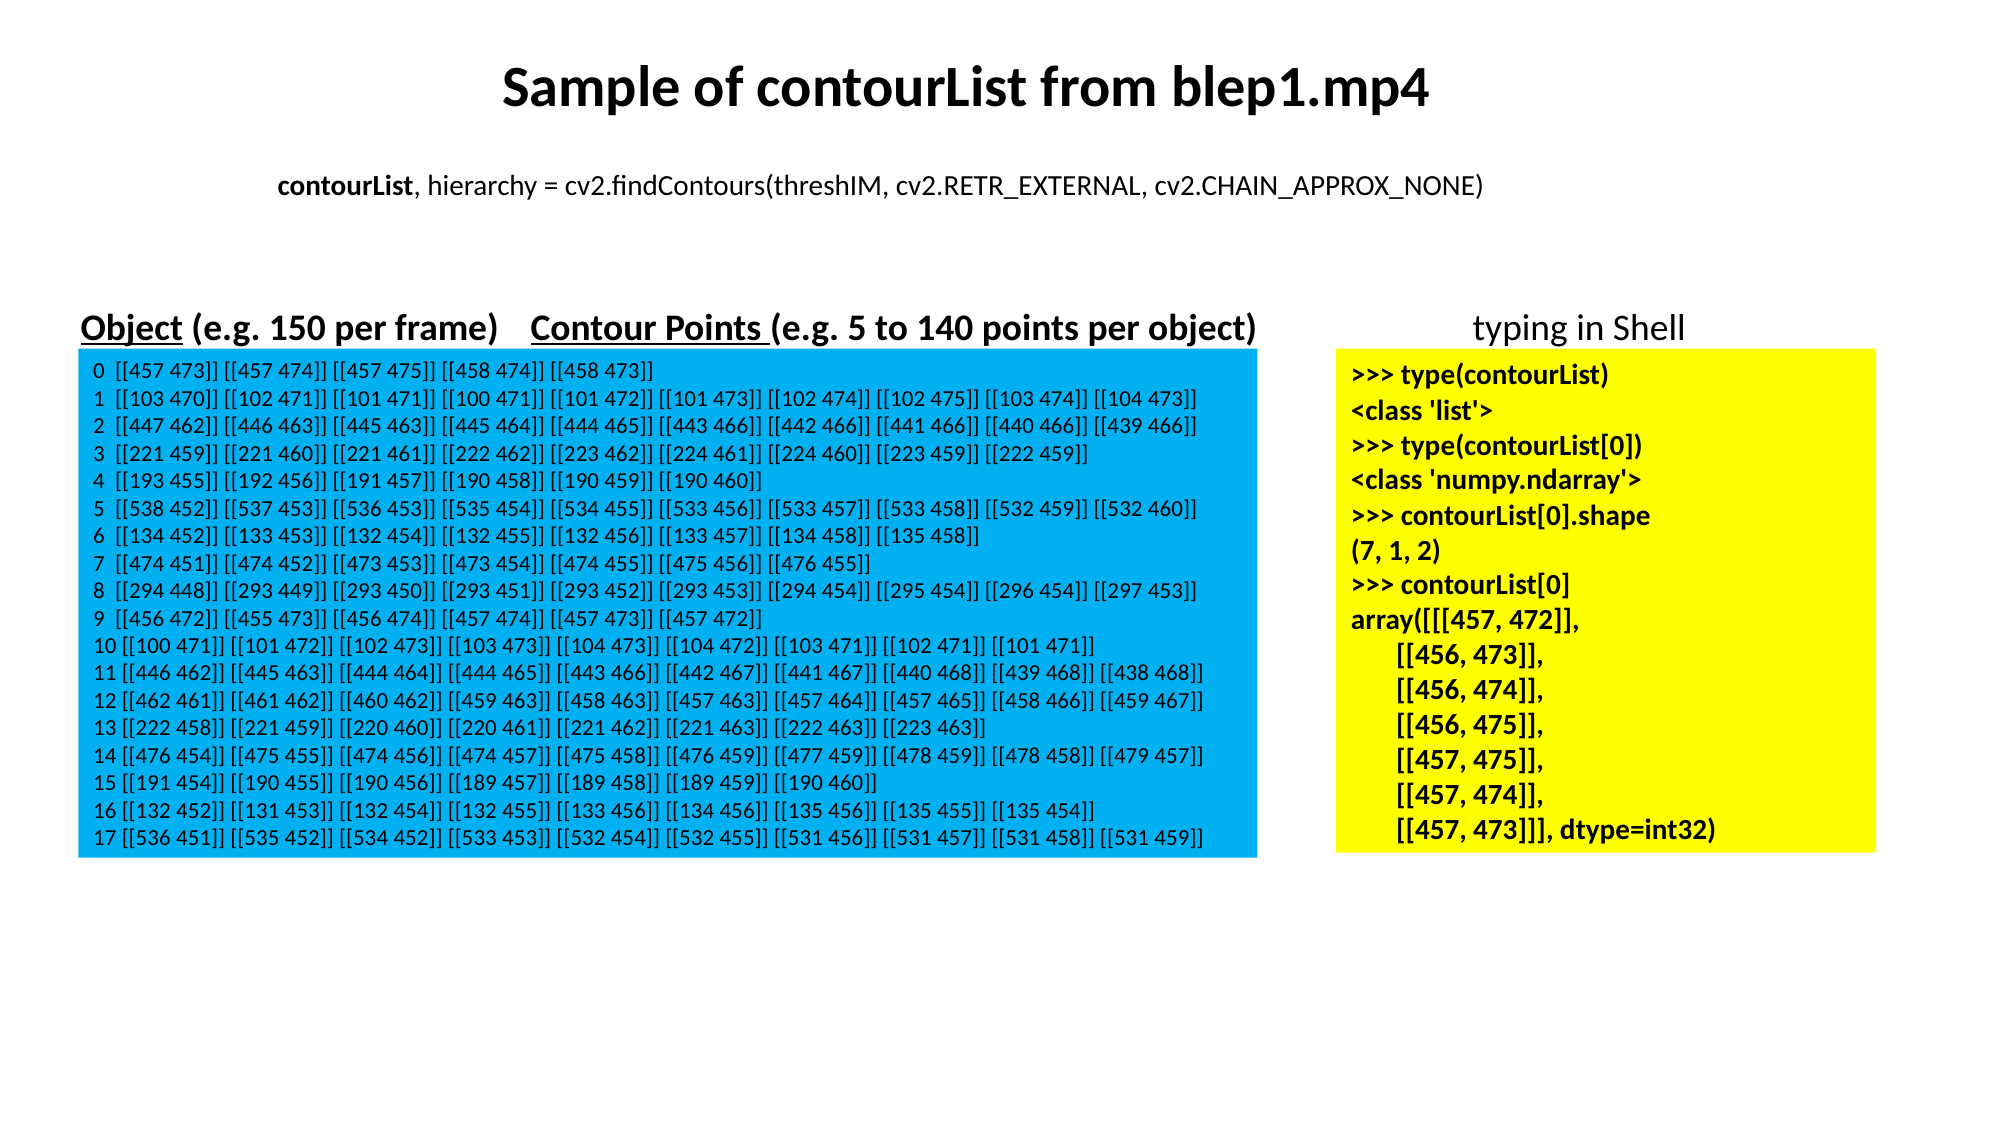

Sample of contourList from blep1.mp4
contourList, hierarchy = cv2.findContours(threshIM, cv2.RETR_EXTERNAL, cv2.CHAIN_APPROX_NONE)
Object (e.g. 150 per frame)   	Contour Points (e.g. 5 to 140 points per object)

typing in Shell
0  [[457 473]] [[457 474]] [[457 475]] [[458 474]] [[458 473]]
1  [[103 470]] [[102 471]] [[101 471]] [[100 471]] [[101 472]] [[101 473]] [[102 474]] [[102 475]] [[103 474]] [[104 473]]
2  [[447 462]] [[446 463]] [[445 463]] [[445 464]] [[444 465]] [[443 466]] [[442 466]] [[441 466]] [[440 466]] [[439 466]]
3  [[221 459]] [[221 460]] [[221 461]] [[222 462]] [[223 462]] [[224 461]] [[224 460]] [[223 459]] [[222 459]]
4  [[193 455]] [[192 456]] [[191 457]] [[190 458]] [[190 459]] [[190 460]]
5  [[538 452]] [[537 453]] [[536 453]] [[535 454]] [[534 455]] [[533 456]] [[533 457]] [[533 458]] [[532 459]] [[532 460]]
6  [[134 452]] [[133 453]] [[132 454]] [[132 455]] [[132 456]] [[133 457]] [[134 458]] [[135 458]]
7  [[474 451]] [[474 452]] [[473 453]] [[473 454]] [[474 455]] [[475 456]] [[476 455]]
8  [[294 448]] [[293 449]] [[293 450]] [[293 451]] [[293 452]] [[293 453]] [[294 454]] [[295 454]] [[296 454]] [[297 453]]
9  [[456 472]] [[455 473]] [[456 474]] [[457 474]] [[457 473]] [[457 472]]
10 [[100 471]] [[101 472]] [[102 473]] [[103 473]] [[104 473]] [[104 472]] [[103 471]] [[102 471]] [[101 471]]
11 [[446 462]] [[445 463]] [[444 464]] [[444 465]] [[443 466]] [[442 467]] [[441 467]] [[440 468]] [[439 468]] [[438 468]]
12 [[462 461]] [[461 462]] [[460 462]] [[459 463]] [[458 463]] [[457 463]] [[457 464]] [[457 465]] [[458 466]] [[459 467]]
13 [[222 458]] [[221 459]] [[220 460]] [[220 461]] [[221 462]] [[221 463]] [[222 463]] [[223 463]]
14 [[476 454]] [[475 455]] [[474 456]] [[474 457]] [[475 458]] [[476 459]] [[477 459]] [[478 459]] [[478 458]] [[479 457]]
15 [[191 454]] [[190 455]] [[190 456]] [[189 457]] [[189 458]] [[189 459]] [[190 460]]
16 [[132 452]] [[131 453]] [[132 454]] [[132 455]] [[133 456]] [[134 456]] [[135 456]] [[135 455]] [[135 454]]
17 [[536 451]] [[535 452]] [[534 452]] [[533 453]] [[532 454]] [[532 455]] [[531 456]] [[531 457]] [[531 458]] [[531 459]]
>>> type(contourList)
<class 'list'>
>>> type(contourList[0])
<class 'numpy.ndarray'>
>>> contourList[0].shape
(7, 1, 2)
>>> contourList[0]
array([[[457, 472]],
       [[456, 473]],
       [[456, 474]],
       [[456, 475]],
       [[457, 475]],
       [[457, 474]],
       [[457, 473]]], dtype=int32)